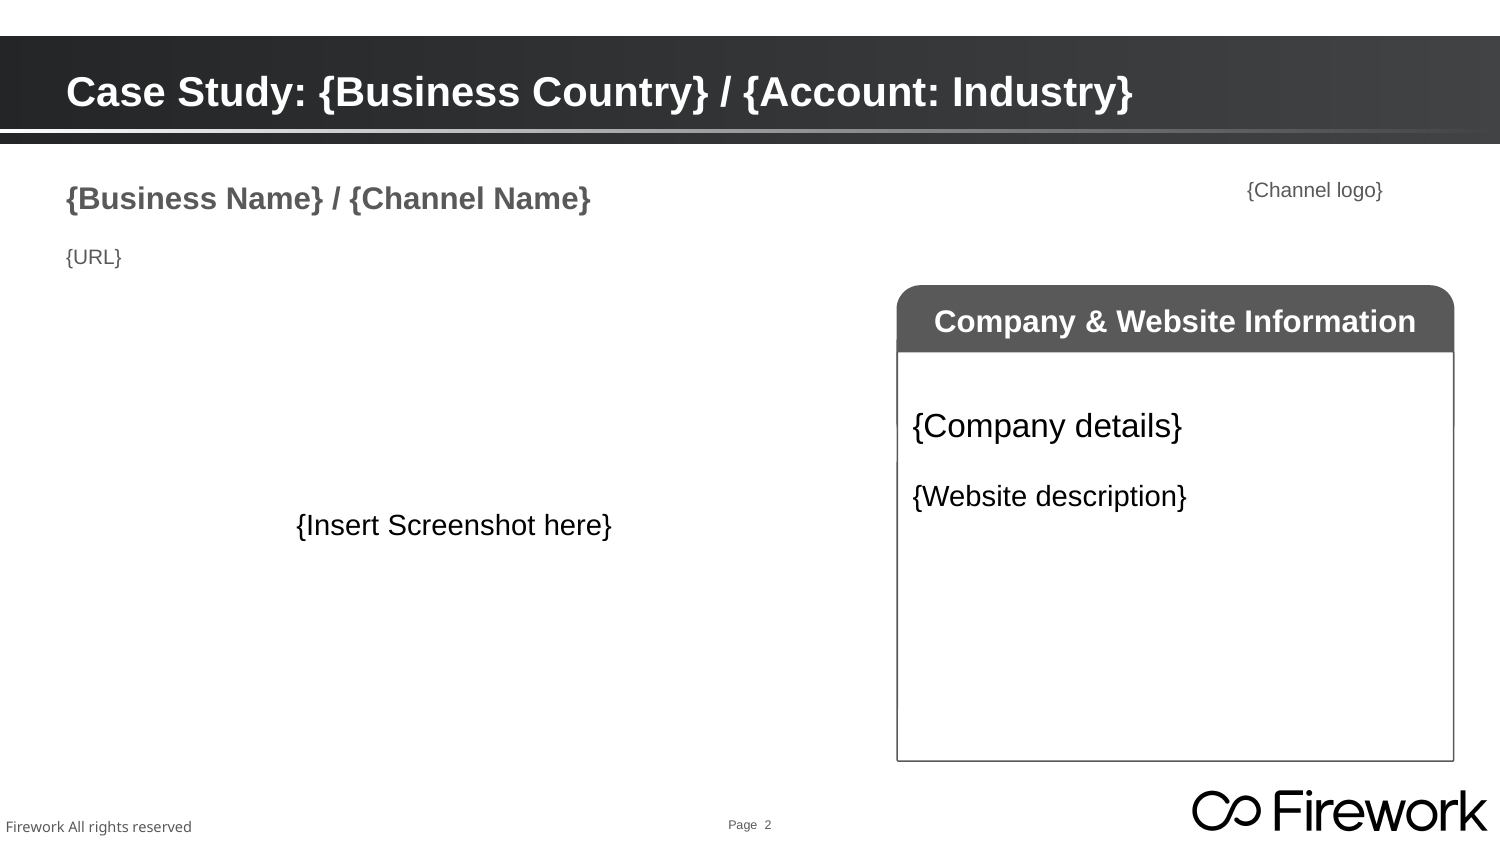

# Case Study: {Business Country} / {Account: Industry}
{Business Name} / {Channel Name}

{Channel logo}

{URL}
Company & Website Information

{Company details}

{Website description}
{Insert Screenshot here}
Page  2